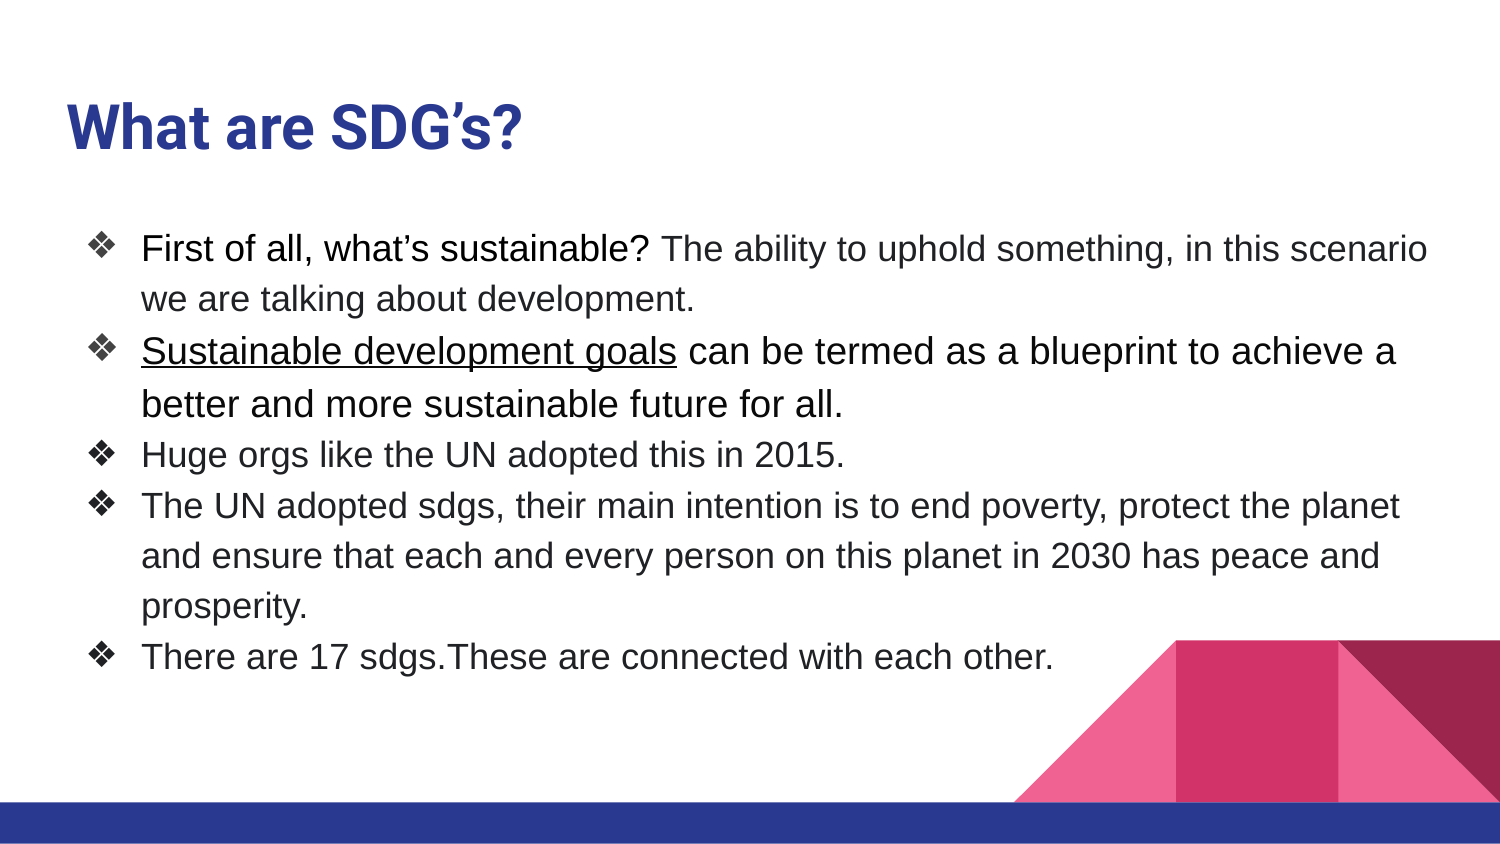

# What are SDG’s?
First of all, what’s sustainable? The ability to uphold something, in this scenario we are talking about development.
Sustainable development goals can be termed as a blueprint to achieve a better and more sustainable future for all.
Huge orgs like the UN adopted this in 2015.
The UN adopted sdgs, their main intention is to end poverty, protect the planet and ensure that each and every person on this planet in 2030 has peace and prosperity.
There are 17 sdgs.These are connected with each other.